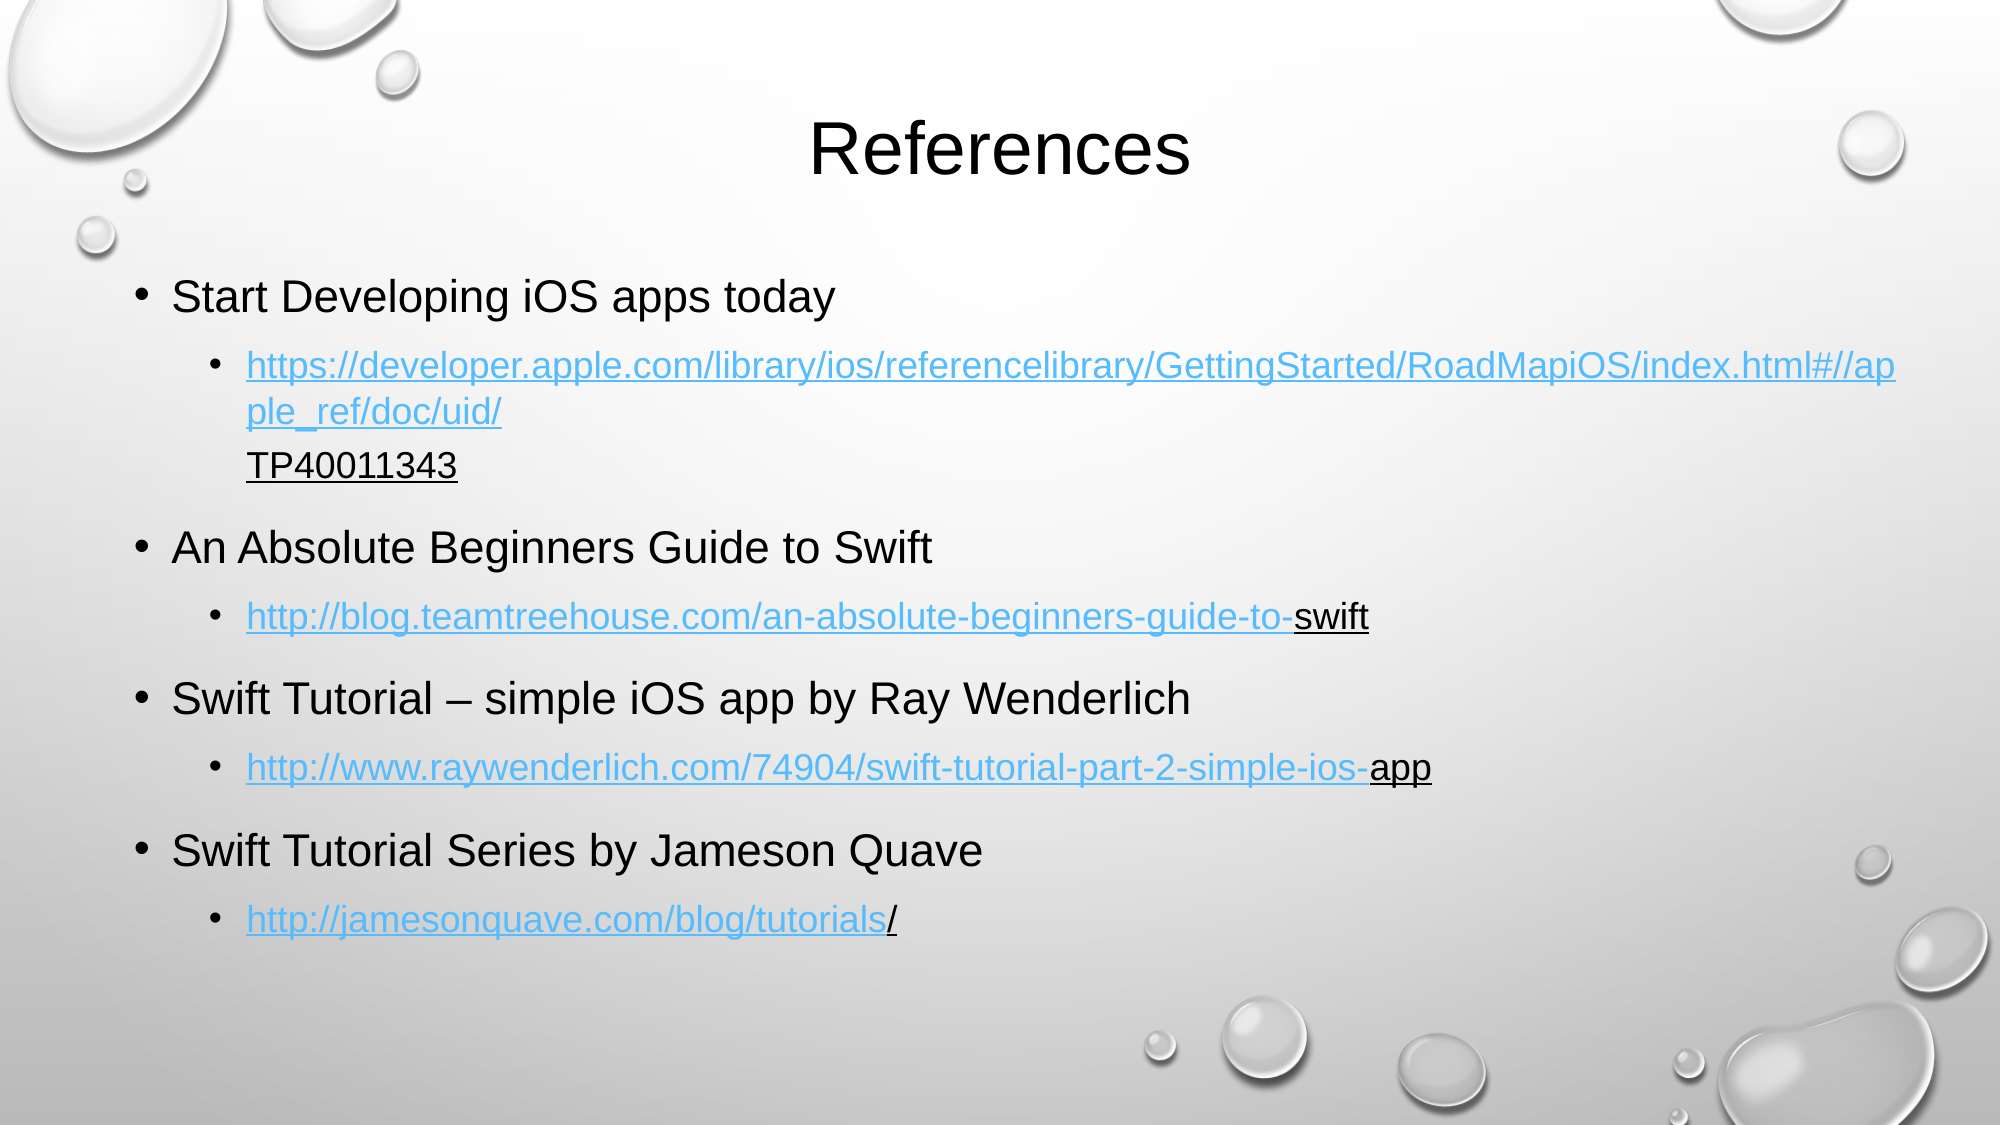

# References
Start Developing iOS apps today
https://developer.apple.com/library/ios/referencelibrary/GettingStarted/RoadMapiOS/index.html#//apple_ref/doc/uid/TP40011343
An Absolute Beginners Guide to Swift
http://blog.teamtreehouse.com/an-absolute-beginners-guide-to-swift
Swift Tutorial – simple iOS app by Ray Wenderlich
http://www.raywenderlich.com/74904/swift-tutorial-part-2-simple-ios-app
Swift Tutorial Series by Jameson Quave
http://jamesonquave.com/blog/tutorials/